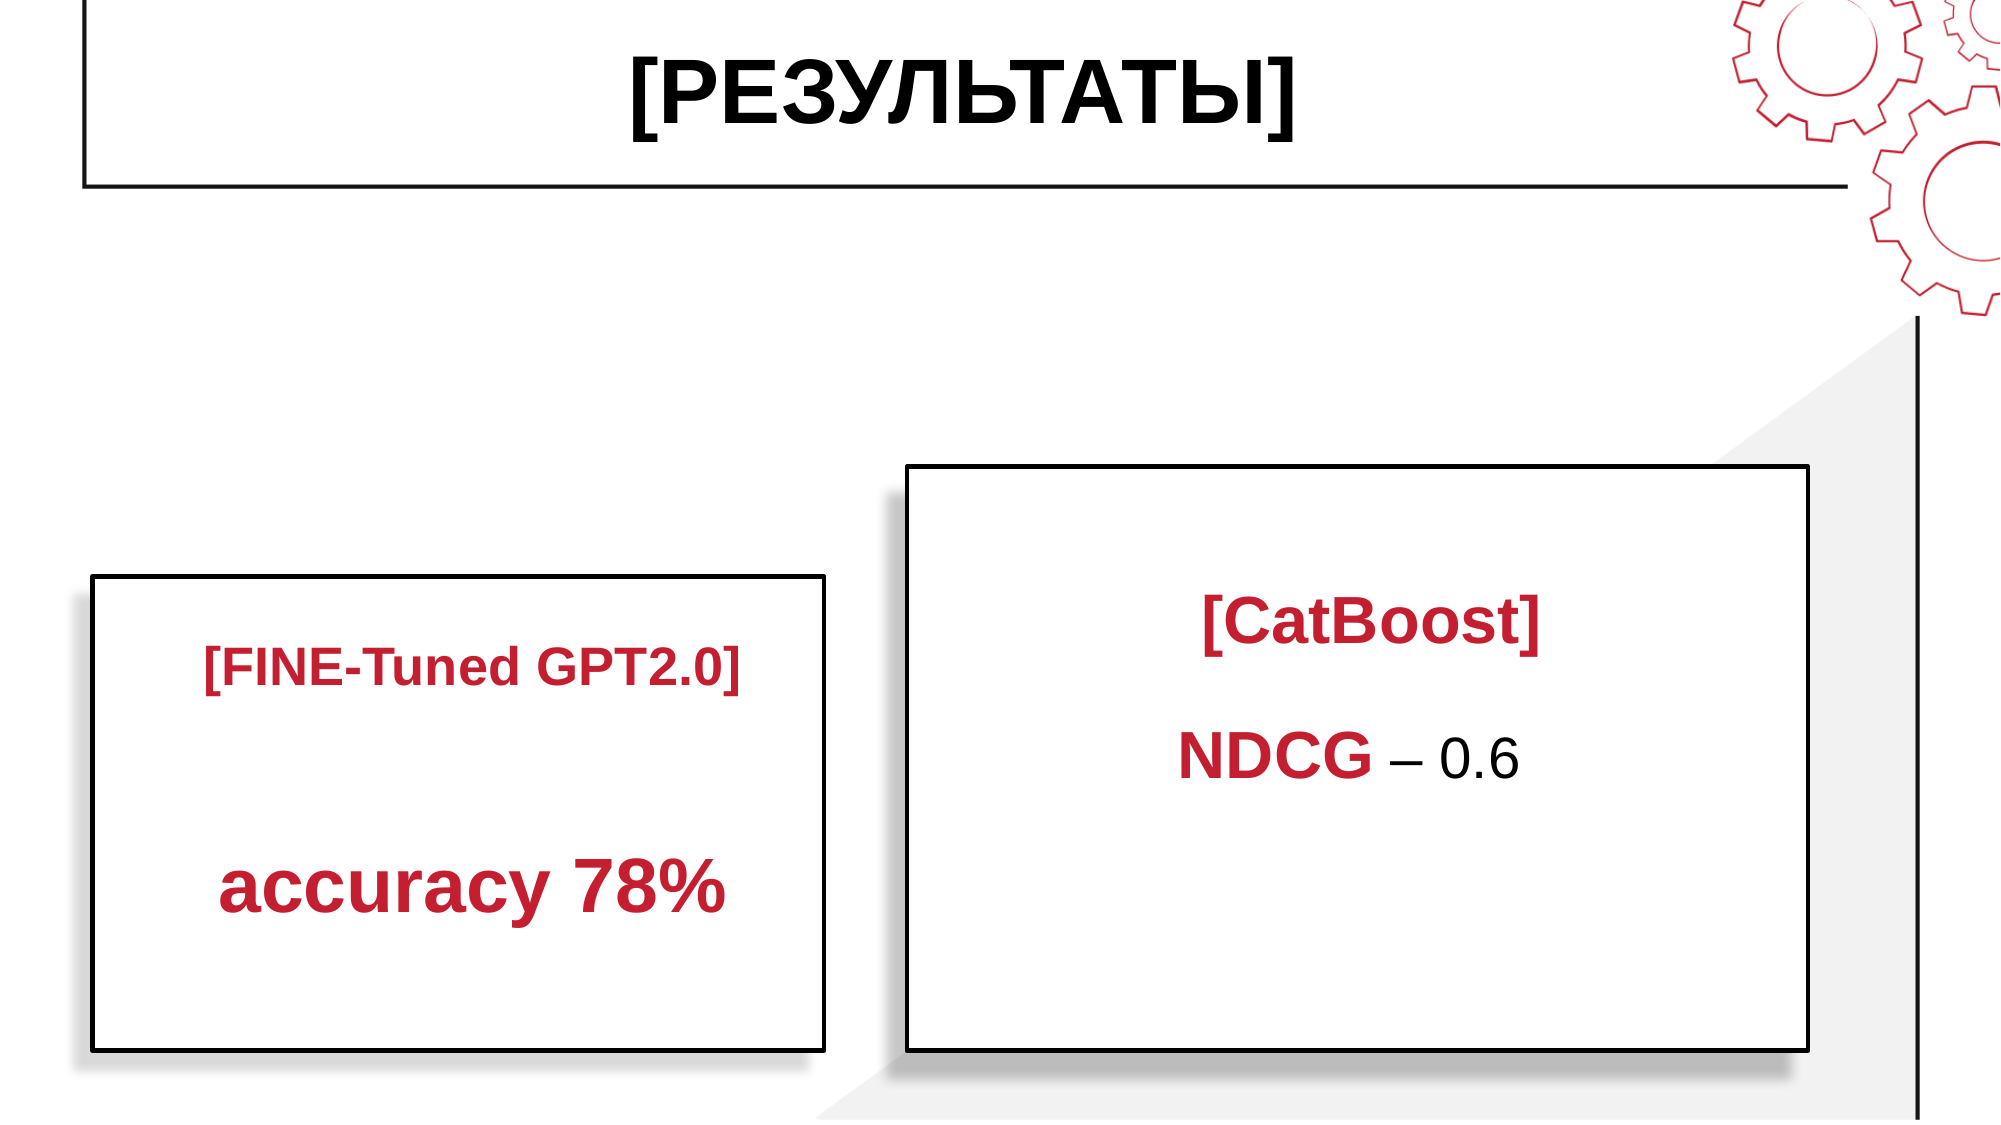

# [РЕЗУЛЬТАТЫ]
[CatBoost]

NDCG – 0.6

[FINE-Tuned GPT2.0]

accuracy 78%